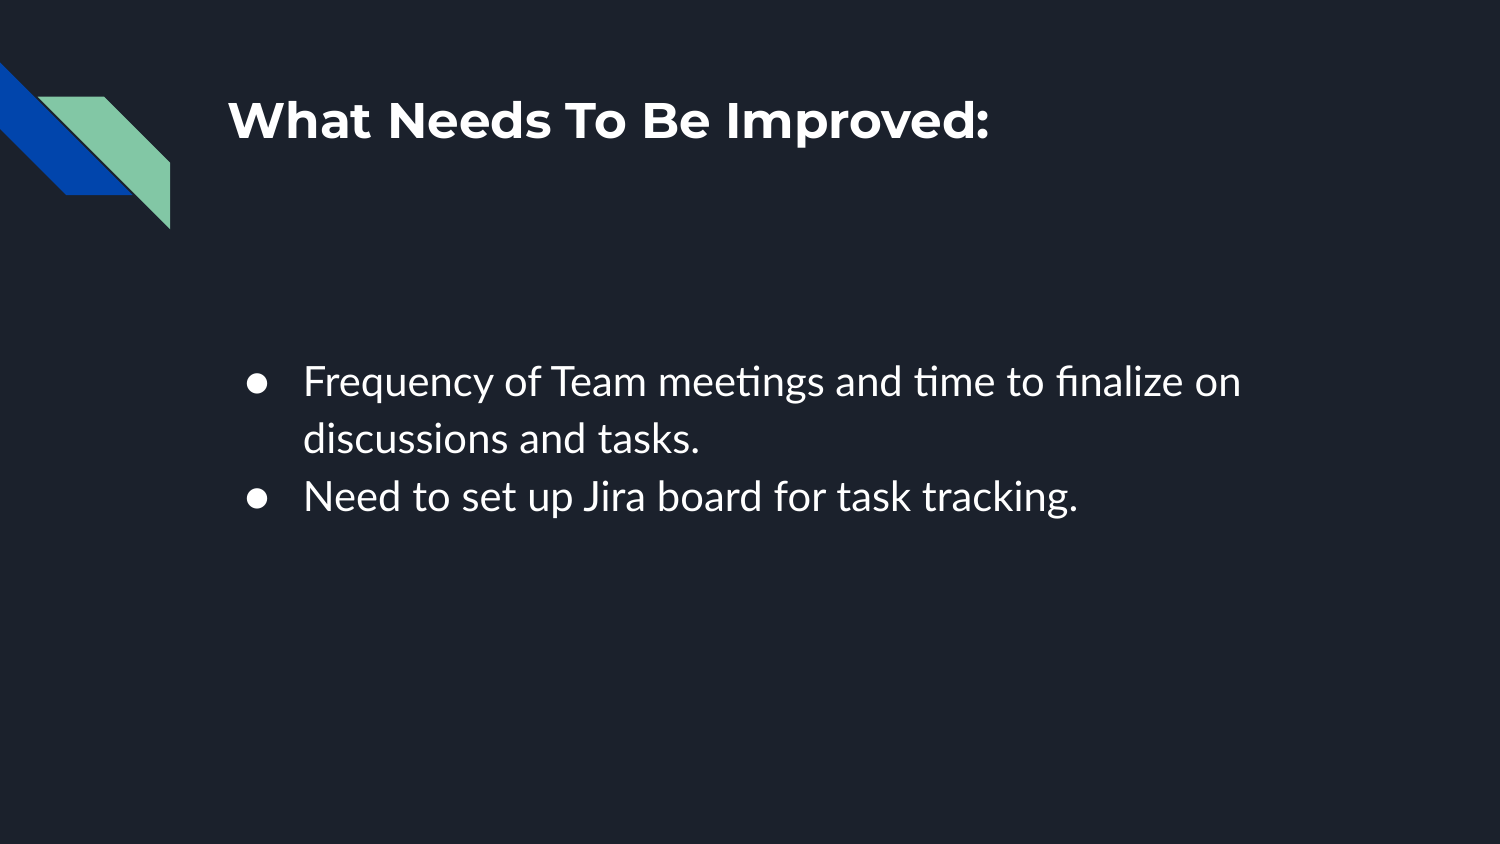

# What Needs To Be Improved:

Frequency of Team meetings and time to finalize on discussions and tasks.
Need to set up Jira board for task tracking.